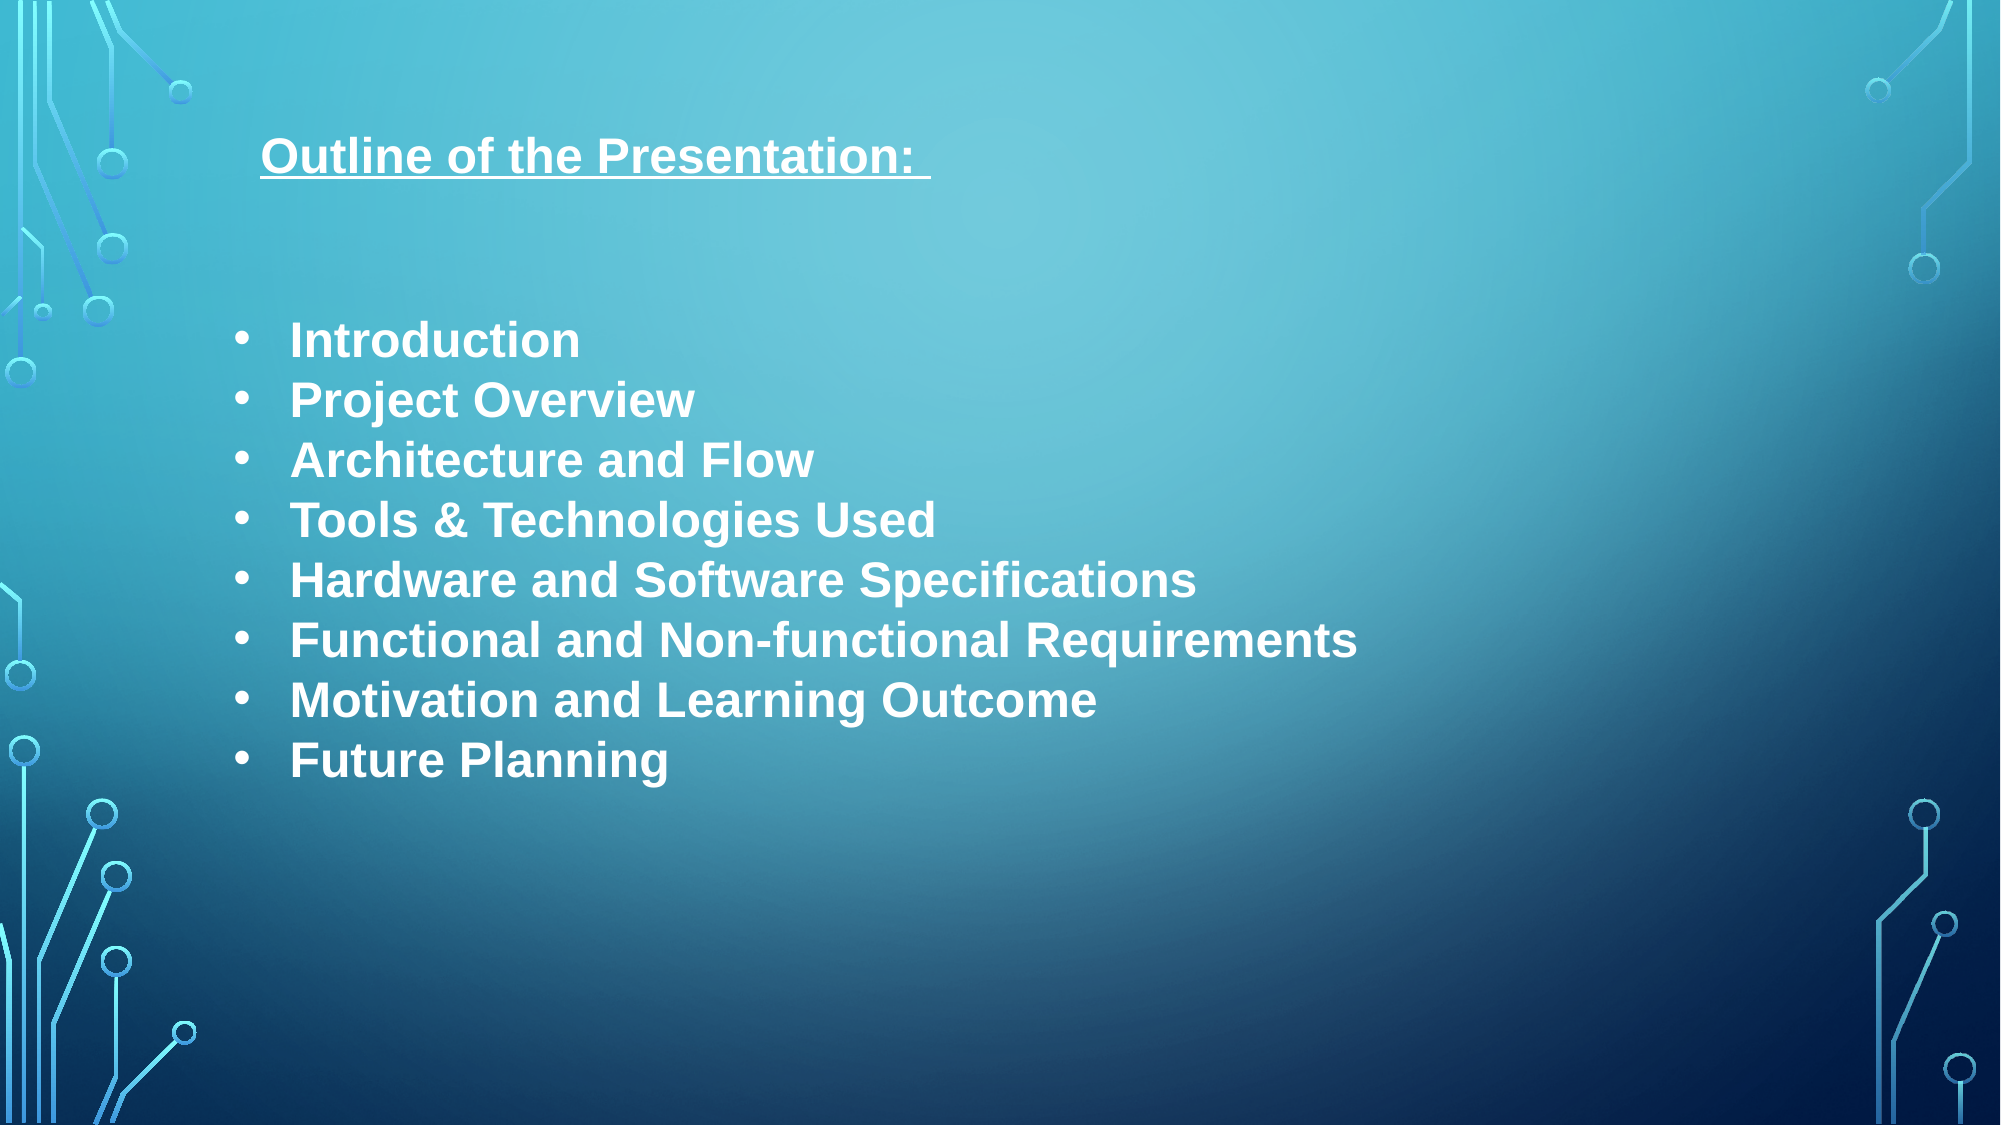

Outline of the Presentation:
Introduction
Project Overview
Architecture and Flow
Tools & Technologies Used
Hardware and Software Specifications
Functional and Non-functional Requirements
Motivation and Learning Outcome
Future Planning